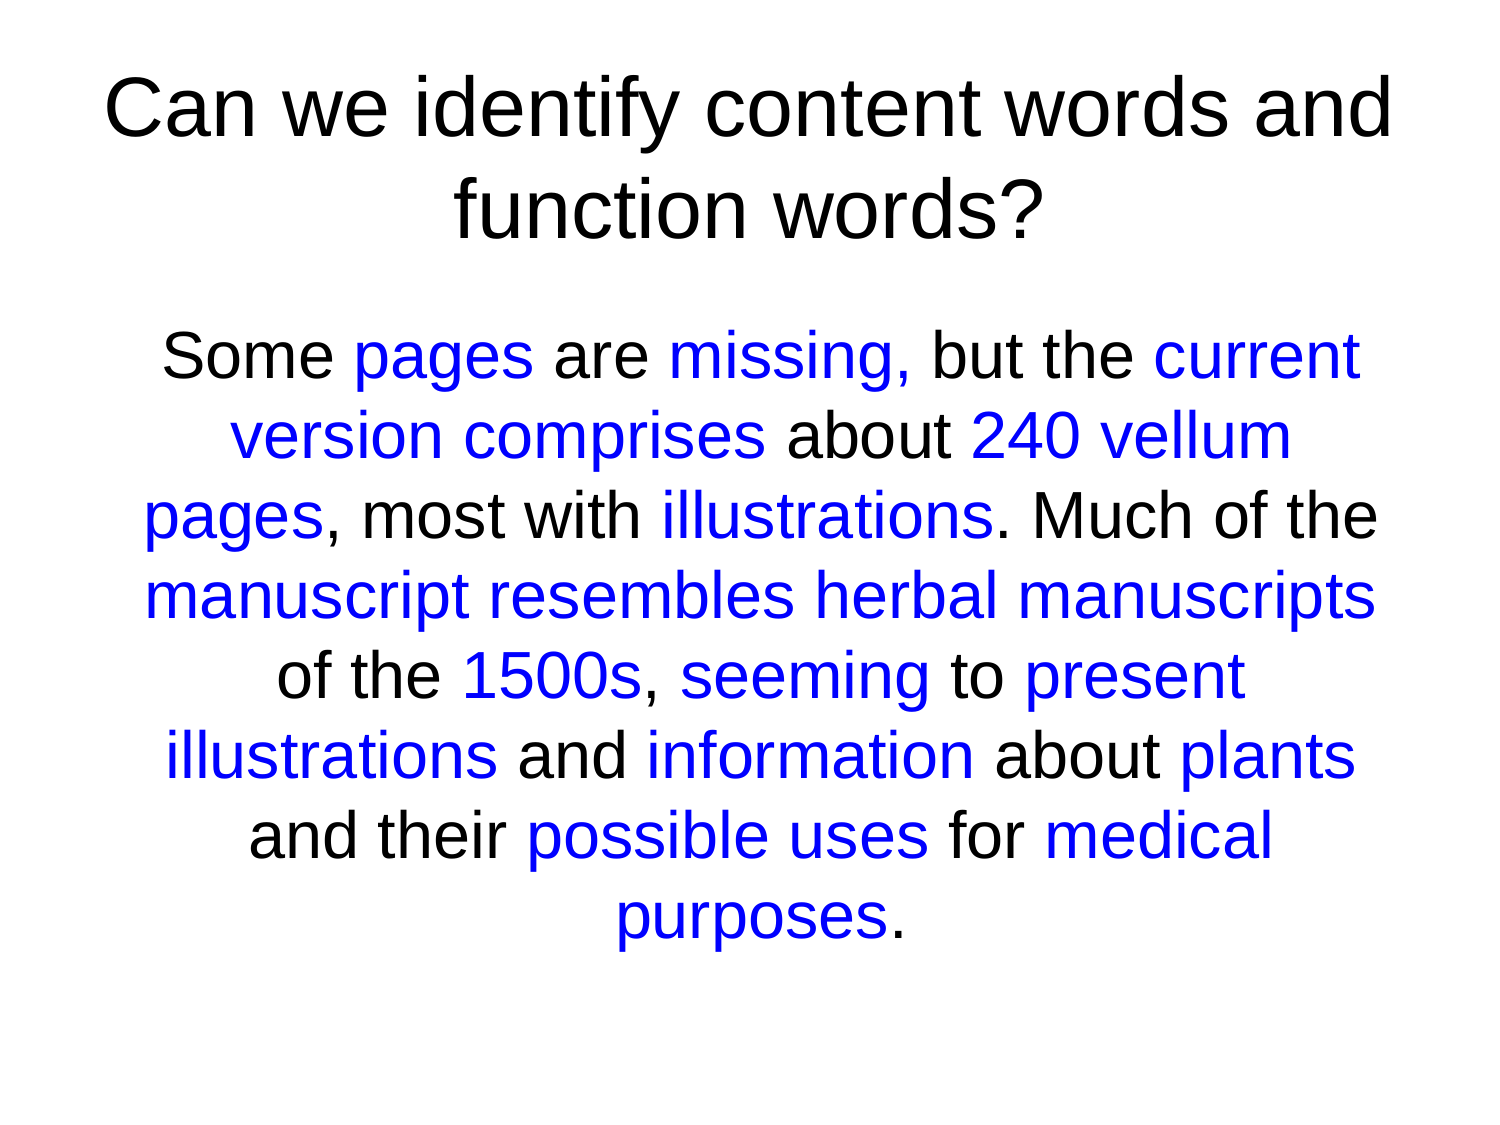

# Can we identify content words and function words?
Some pages are missing, but the current version comprises about 240 vellum pages, most with illustrations. Much of the manuscript resembles herbal manuscripts of the 1500s, seeming to present illustrations and information about plants and their possible uses for medical purposes.